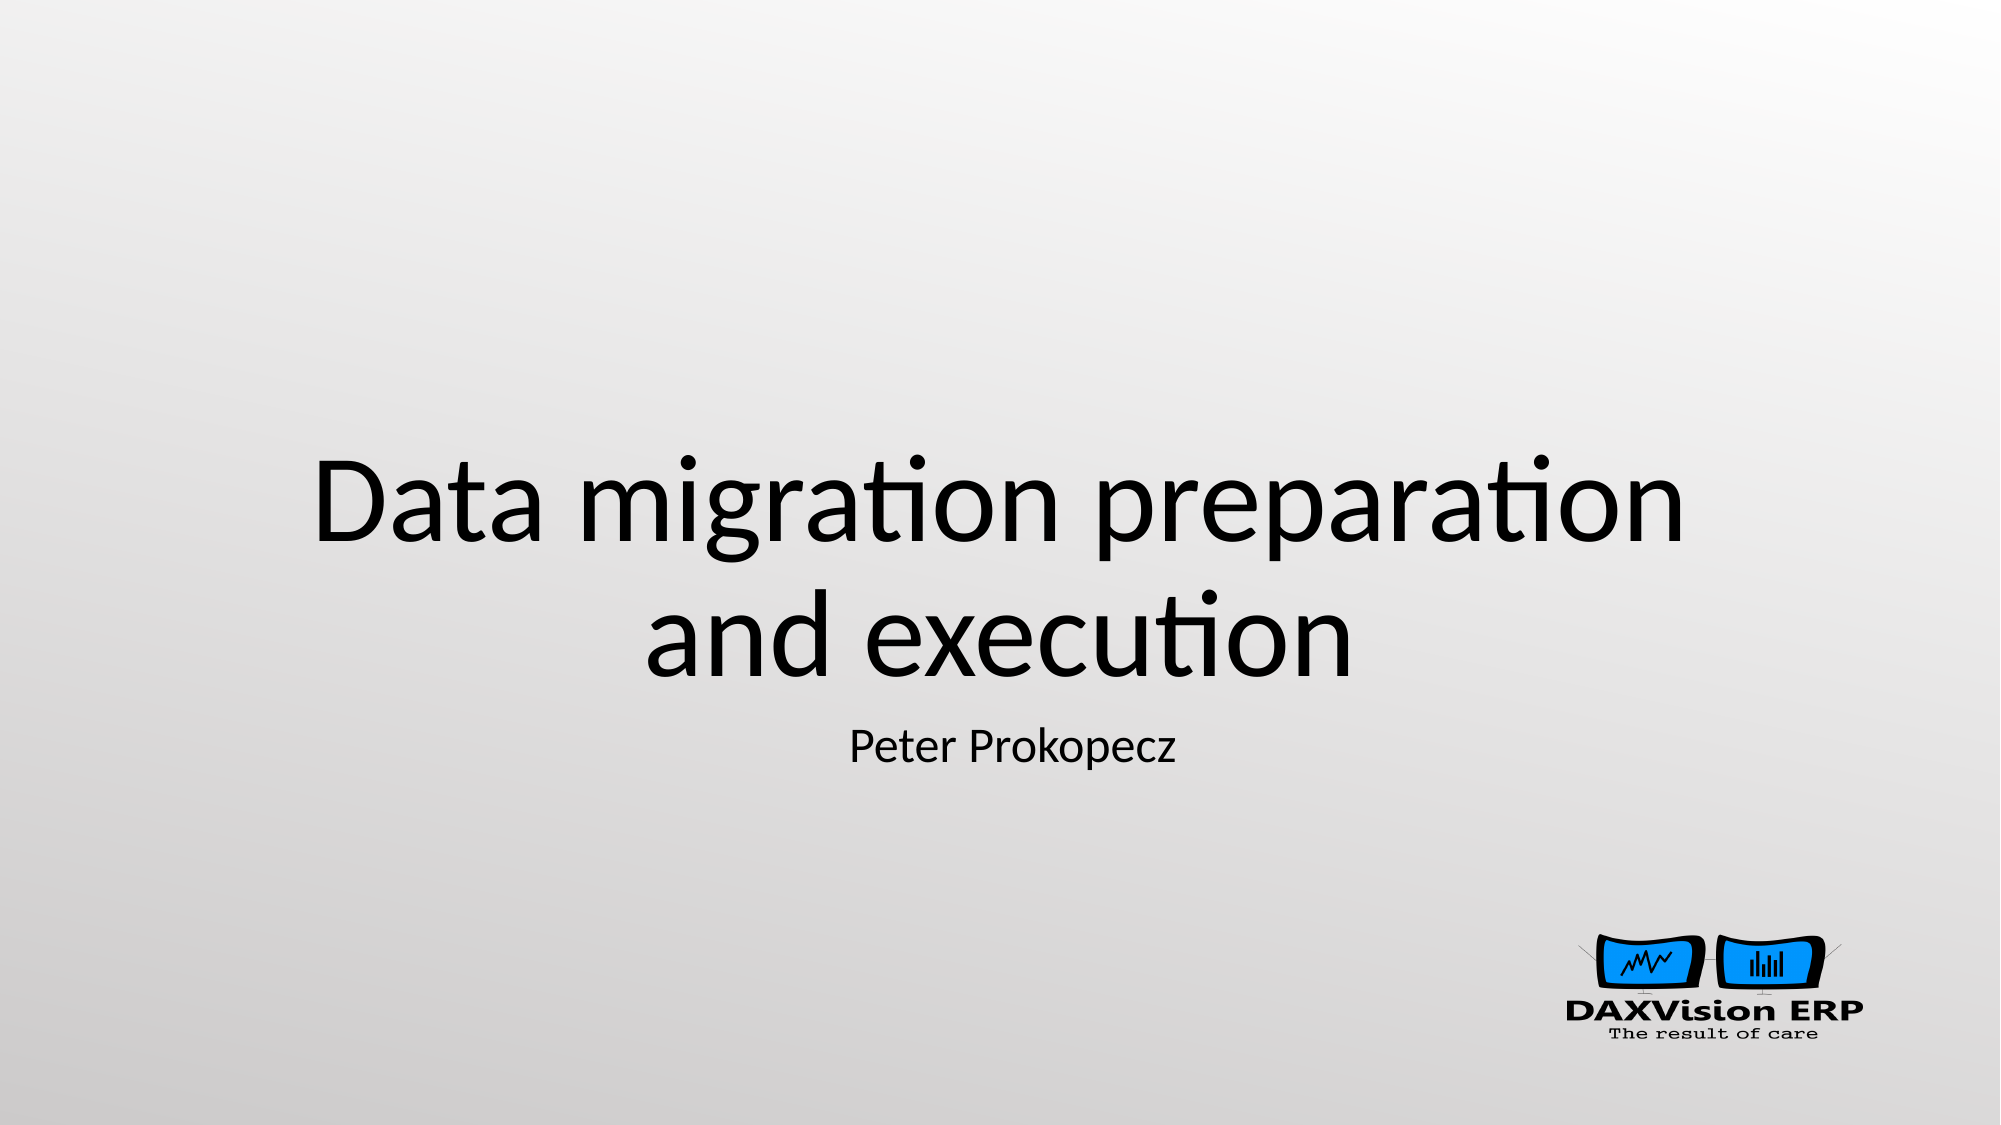

# Data migration preparation and execution
Peter Prokopecz